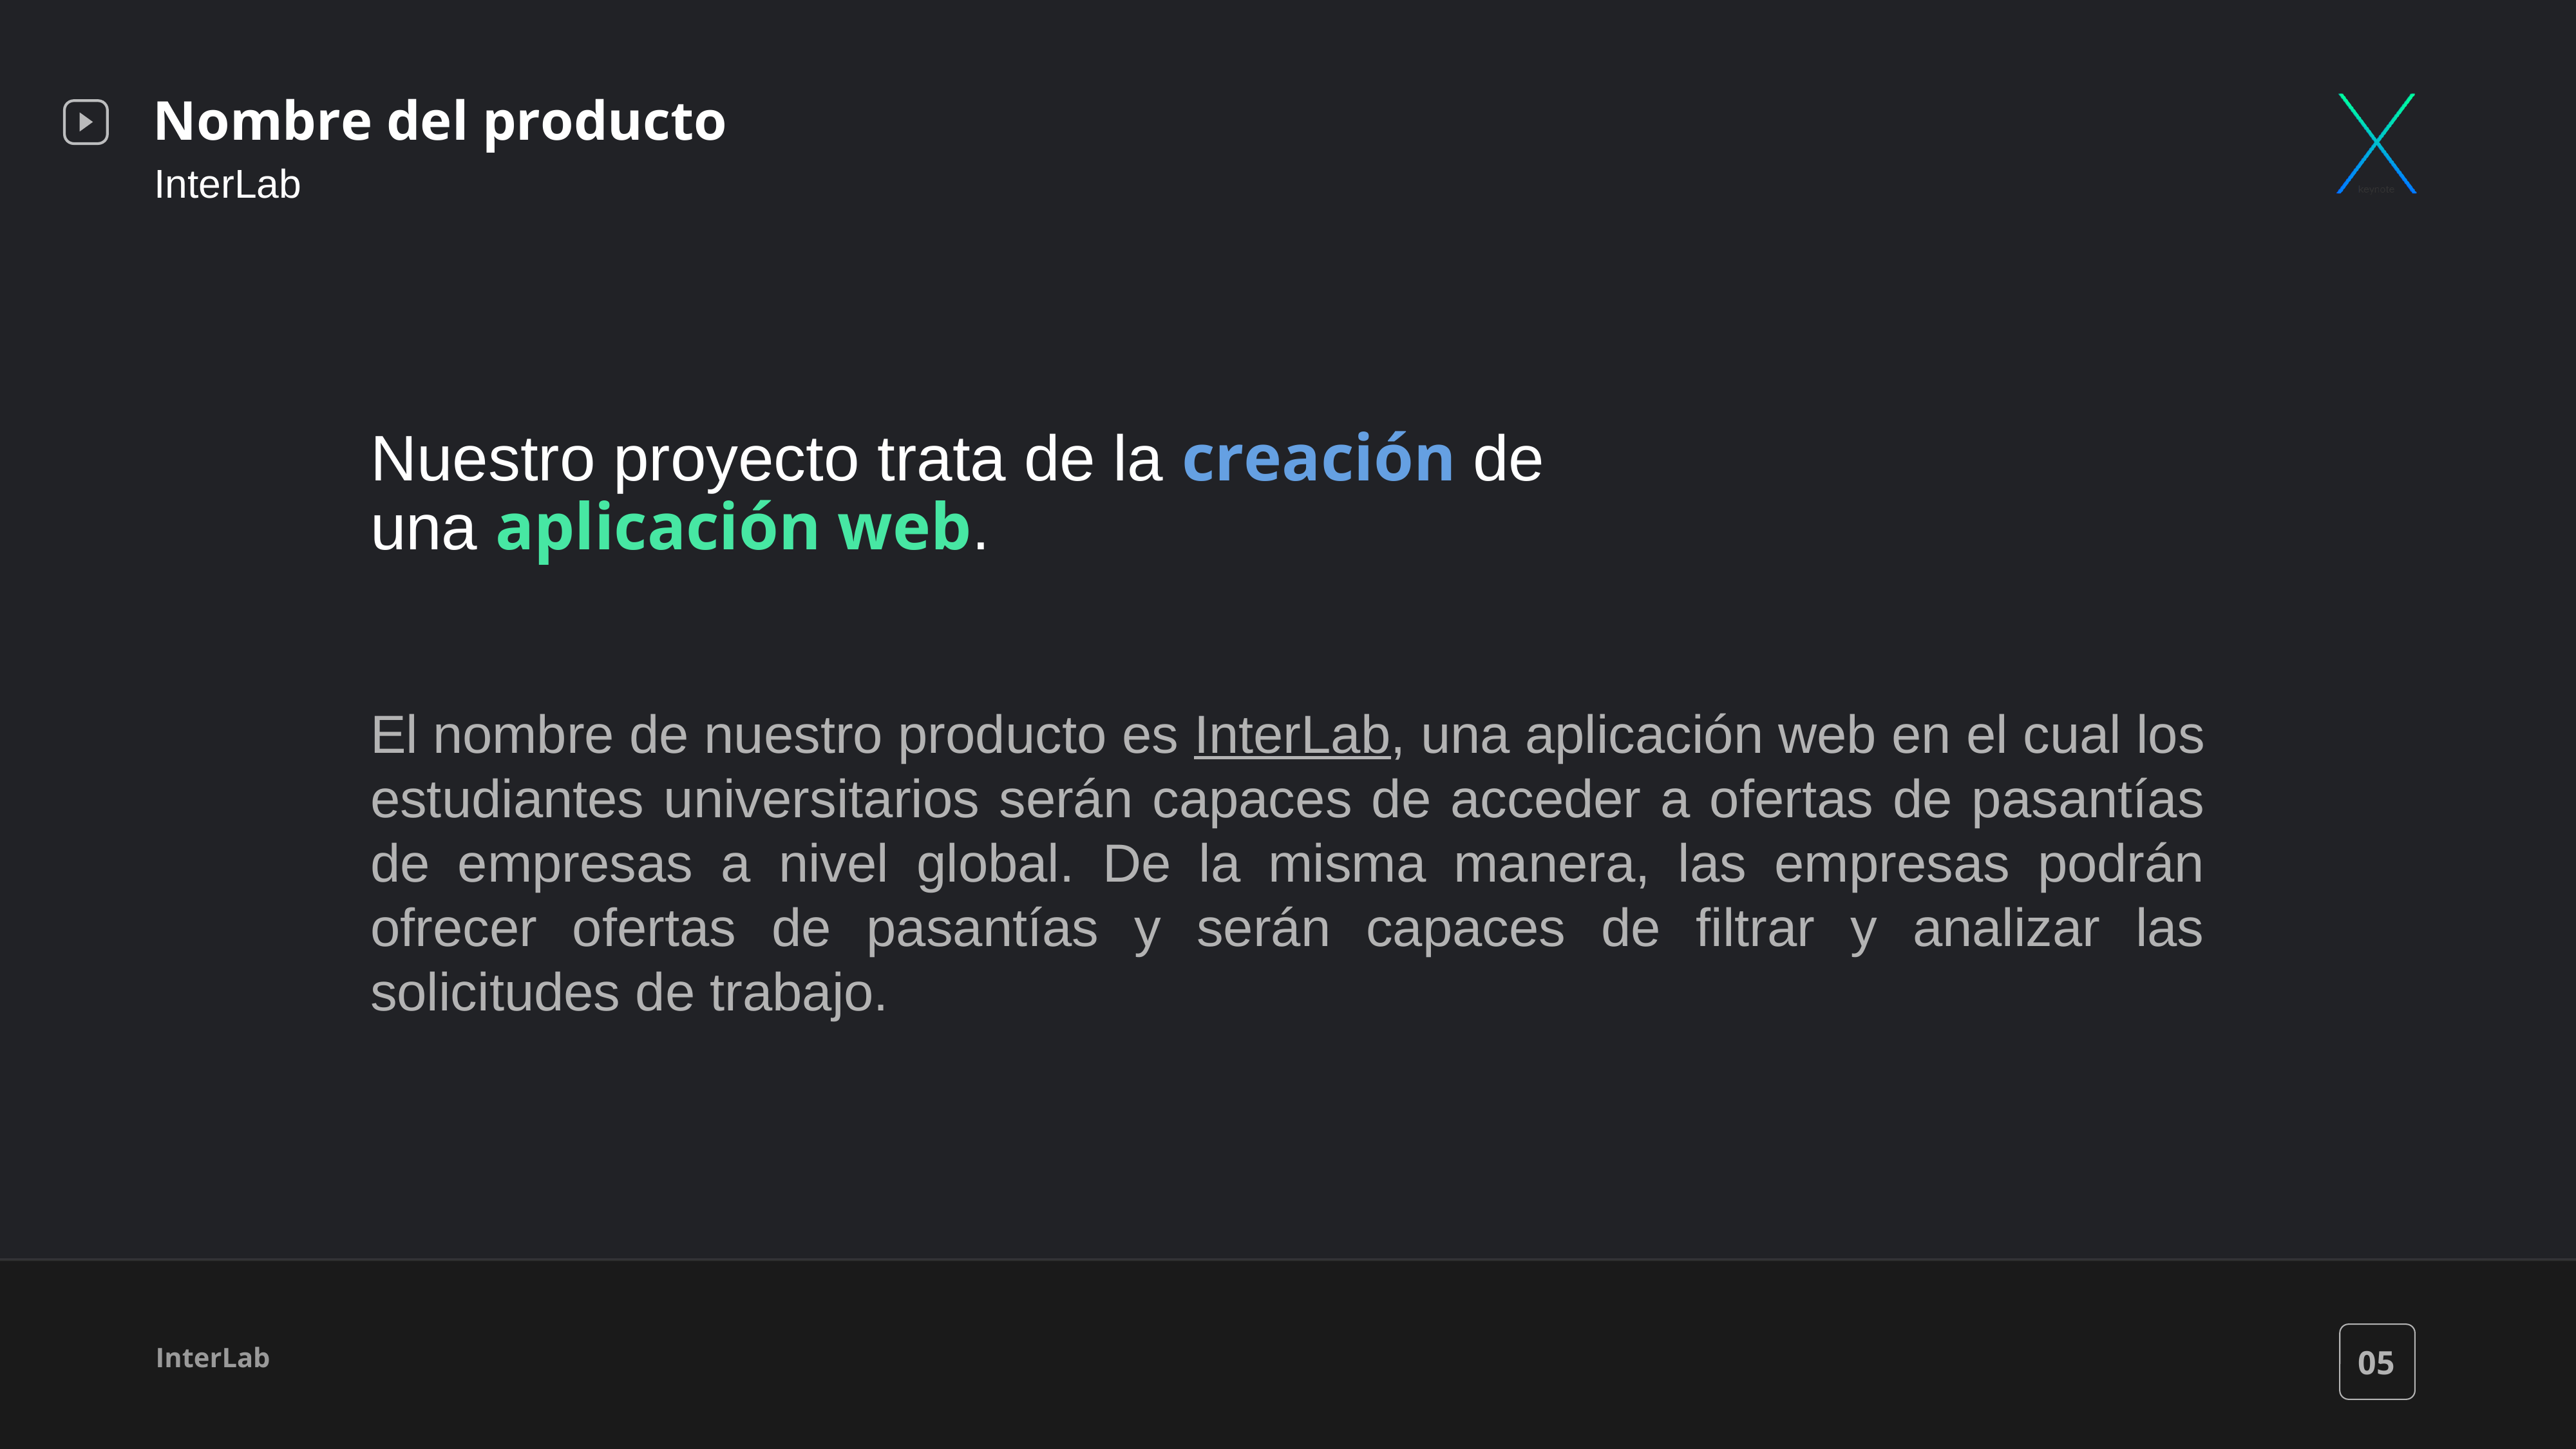

Nombre del producto
InterLab
Nuestro proyecto trata de la creación de una aplicación web.
El nombre de nuestro producto es InterLab, una aplicación web en el cual los estudiantes universitarios serán capaces de acceder a ofertas de pasantías de empresas a nivel global. De la misma manera, las empresas podrán ofrecer ofertas de pasantías y serán capaces de filtrar y analizar las solicitudes de trabajo.
05